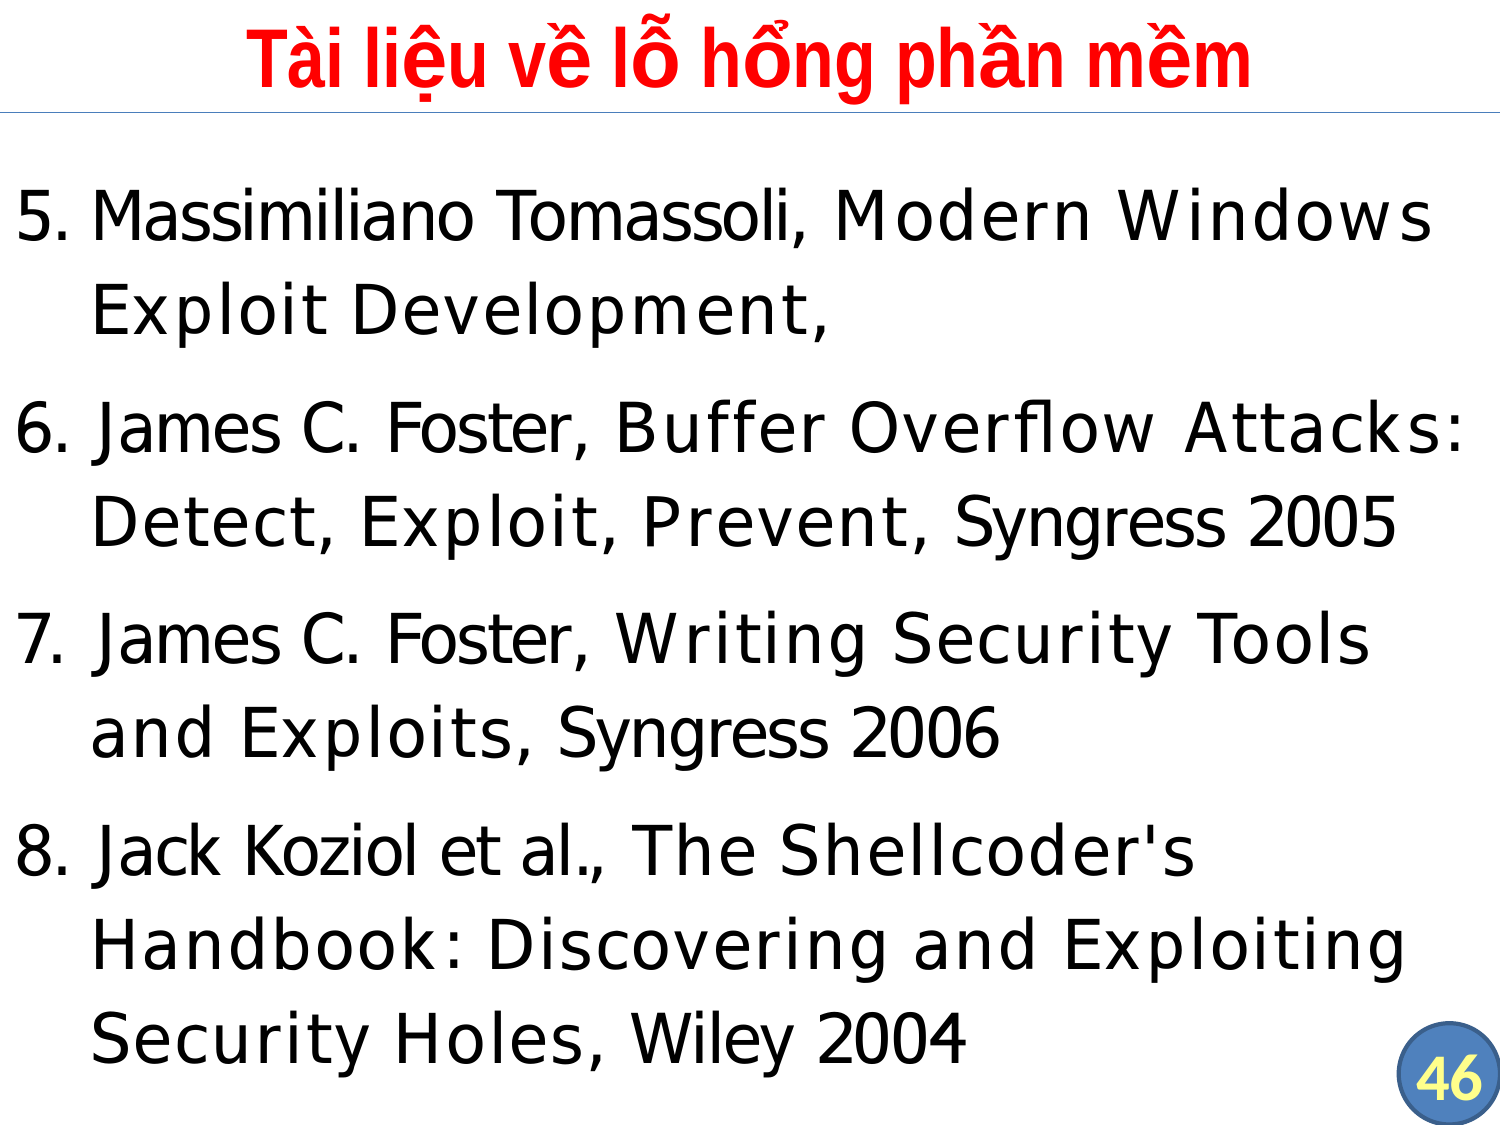

# Tài liệu về lỗ hổng phần mềm
Massimiliano Tomassoli, Modern Windows Exploit Development,
James C. Foster, Buffer Overflow Attacks: Detect, Exploit, Prevent, Syngress 2005
James C. Foster, Writing Security Tools and Exploits, Syngress 2006
Jack Koziol et al., The Shellcoder's Handbook: Discovering and Exploiting Security Holes, Wiley 2004
46